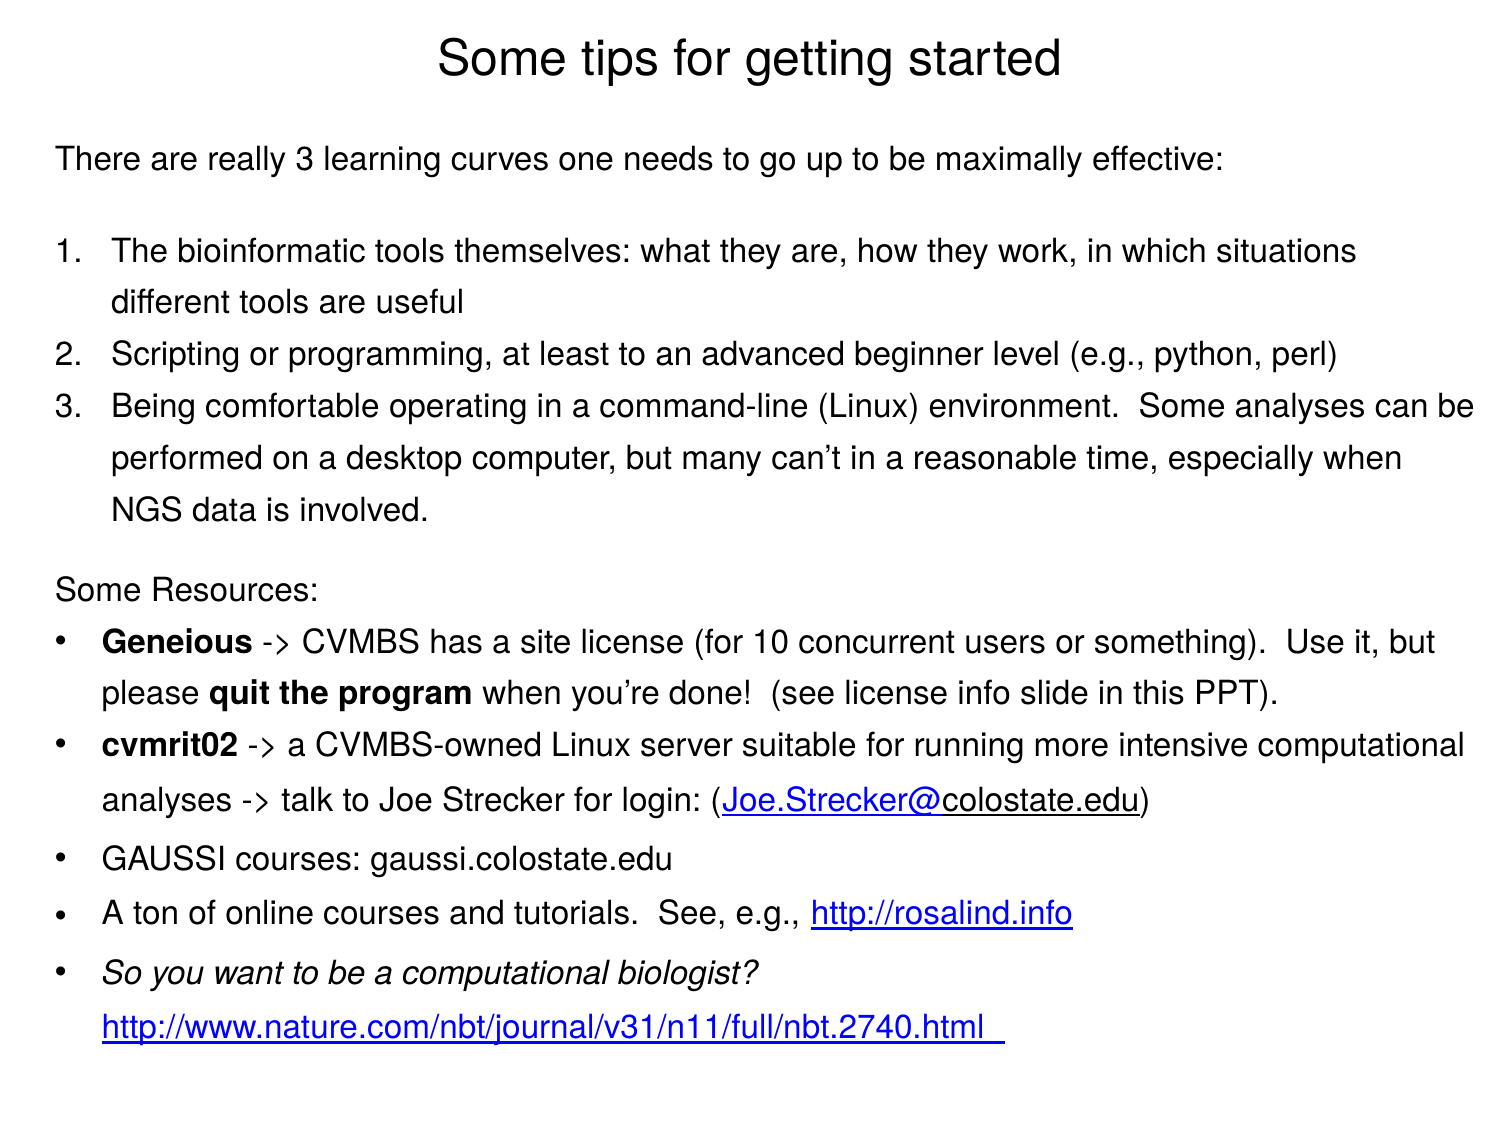

Some tips for getting started
There are really 3 learning curves one needs to go up to be maximally effective:

The bioinformatic tools themselves: what they are, how they work, in which situations different tools are useful
Scripting or programming, at least to an advanced beginner level (e.g., python, perl)
Being comfortable operating in a command-line (Linux) environment.  Some analyses can be performed on a desktop computer, but many can’t in a reasonable time, especially when NGS data is involved.

Some Resources:
Geneious -> CVMBS has a site license (for 10 concurrent users or something).  Use it, but please quit the program when you’re done!  (see license info slide in this PPT).
cvmrit02 -> a CVMBS-owned Linux server suitable for running more intensive computational analyses -> talk to Joe Strecker for login: (Joe.Strecker@colostate.edu)
GAUSSI courses: gaussi.colostate.edu
A ton of online courses and tutorials.  See, e.g., http://rosalind.info
So you want to be a computational biologist?   http://www.nature.com/nbt/journal/v31/n11/full/nbt.2740.html